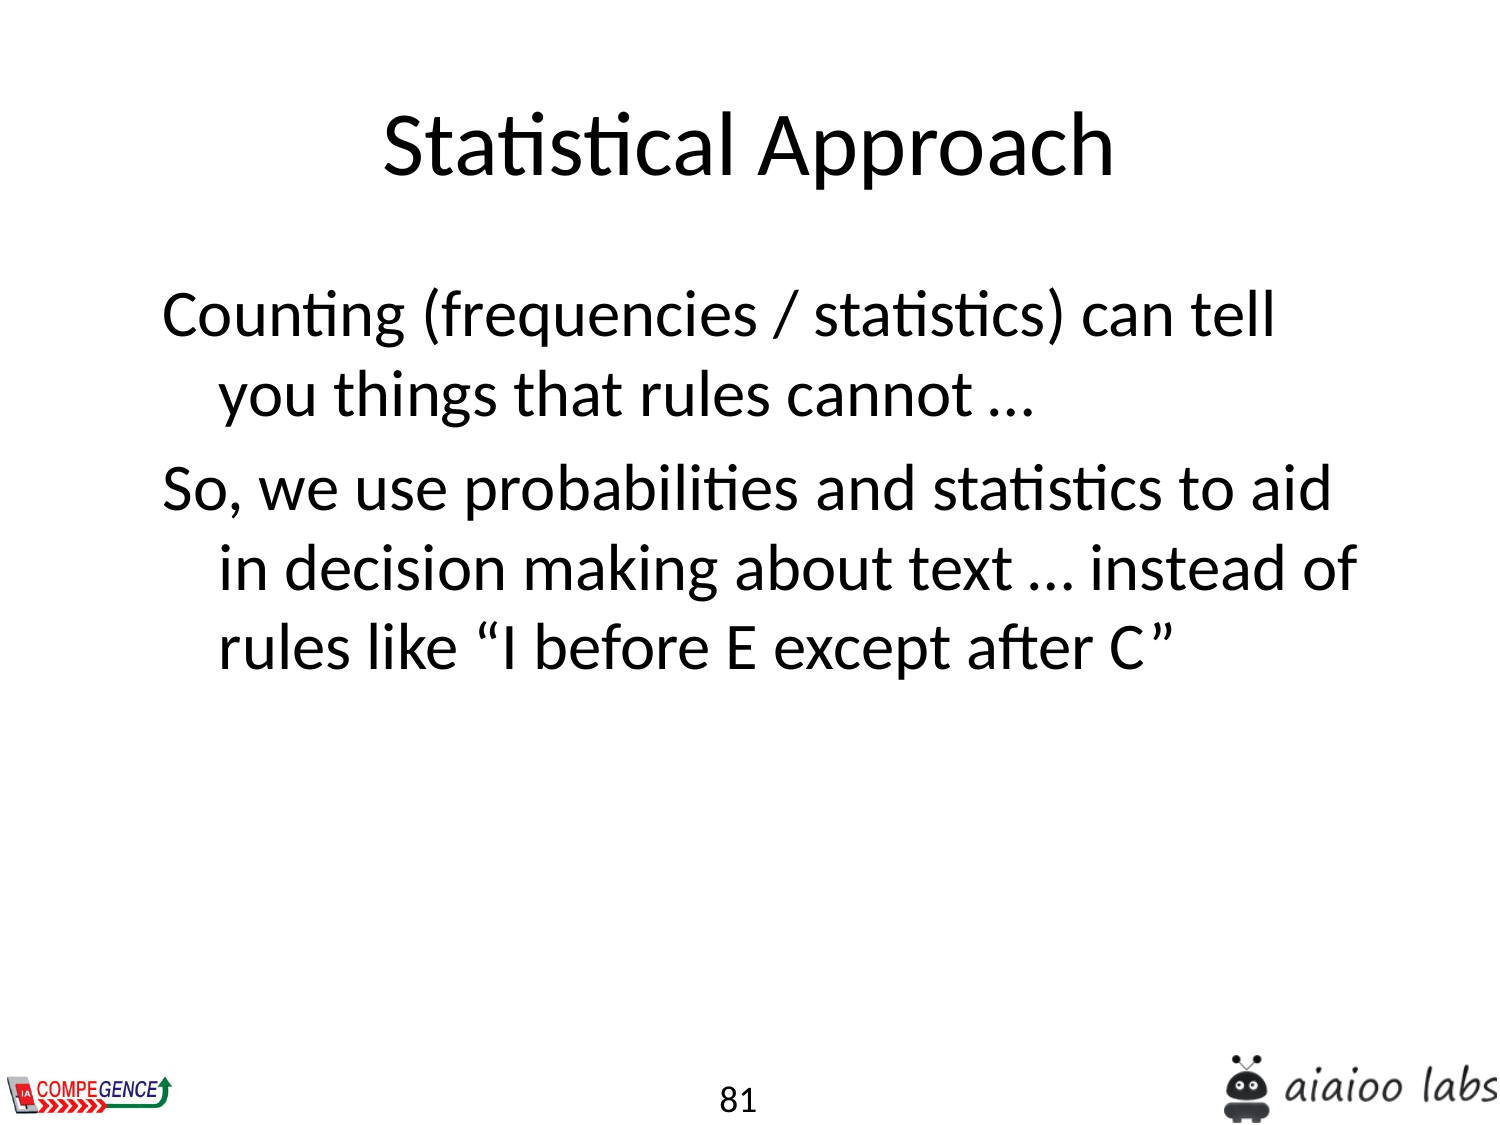

# Statistical Approach
Counting (frequencies / statistics) can tell you things that rules cannot …
So, we use probabilities and statistics to aid in decision making about text … instead of rules like “I before E except after C”